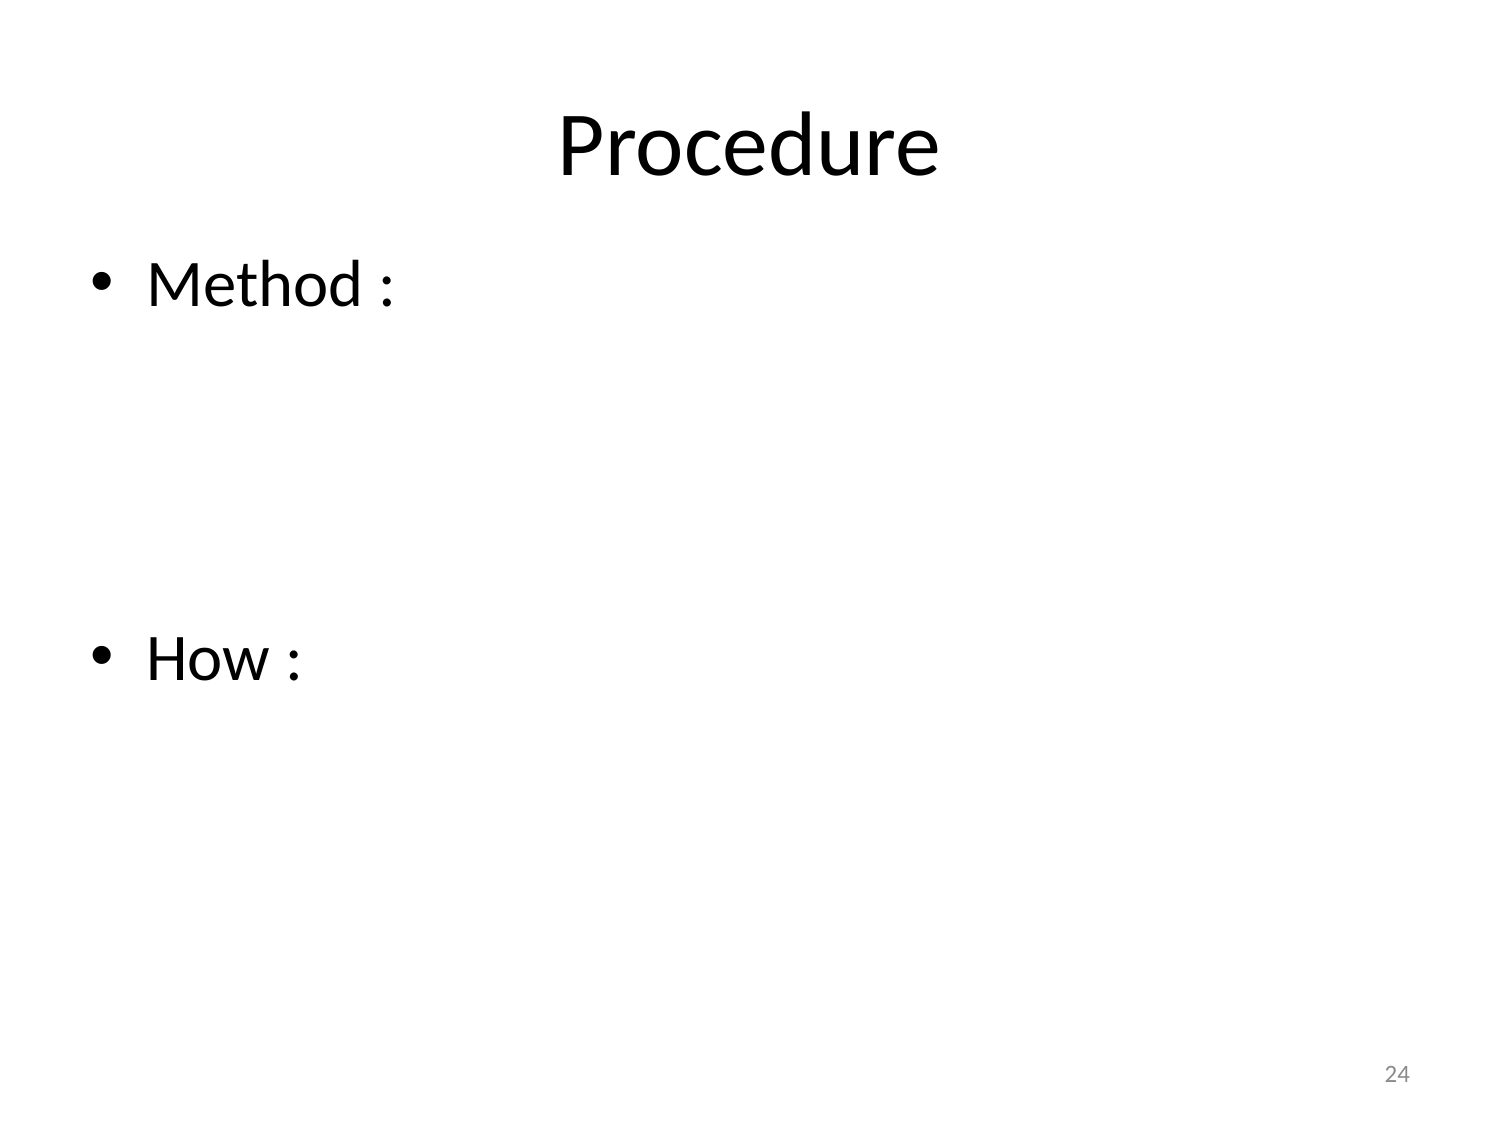

# Procedure
Method :

How :

24